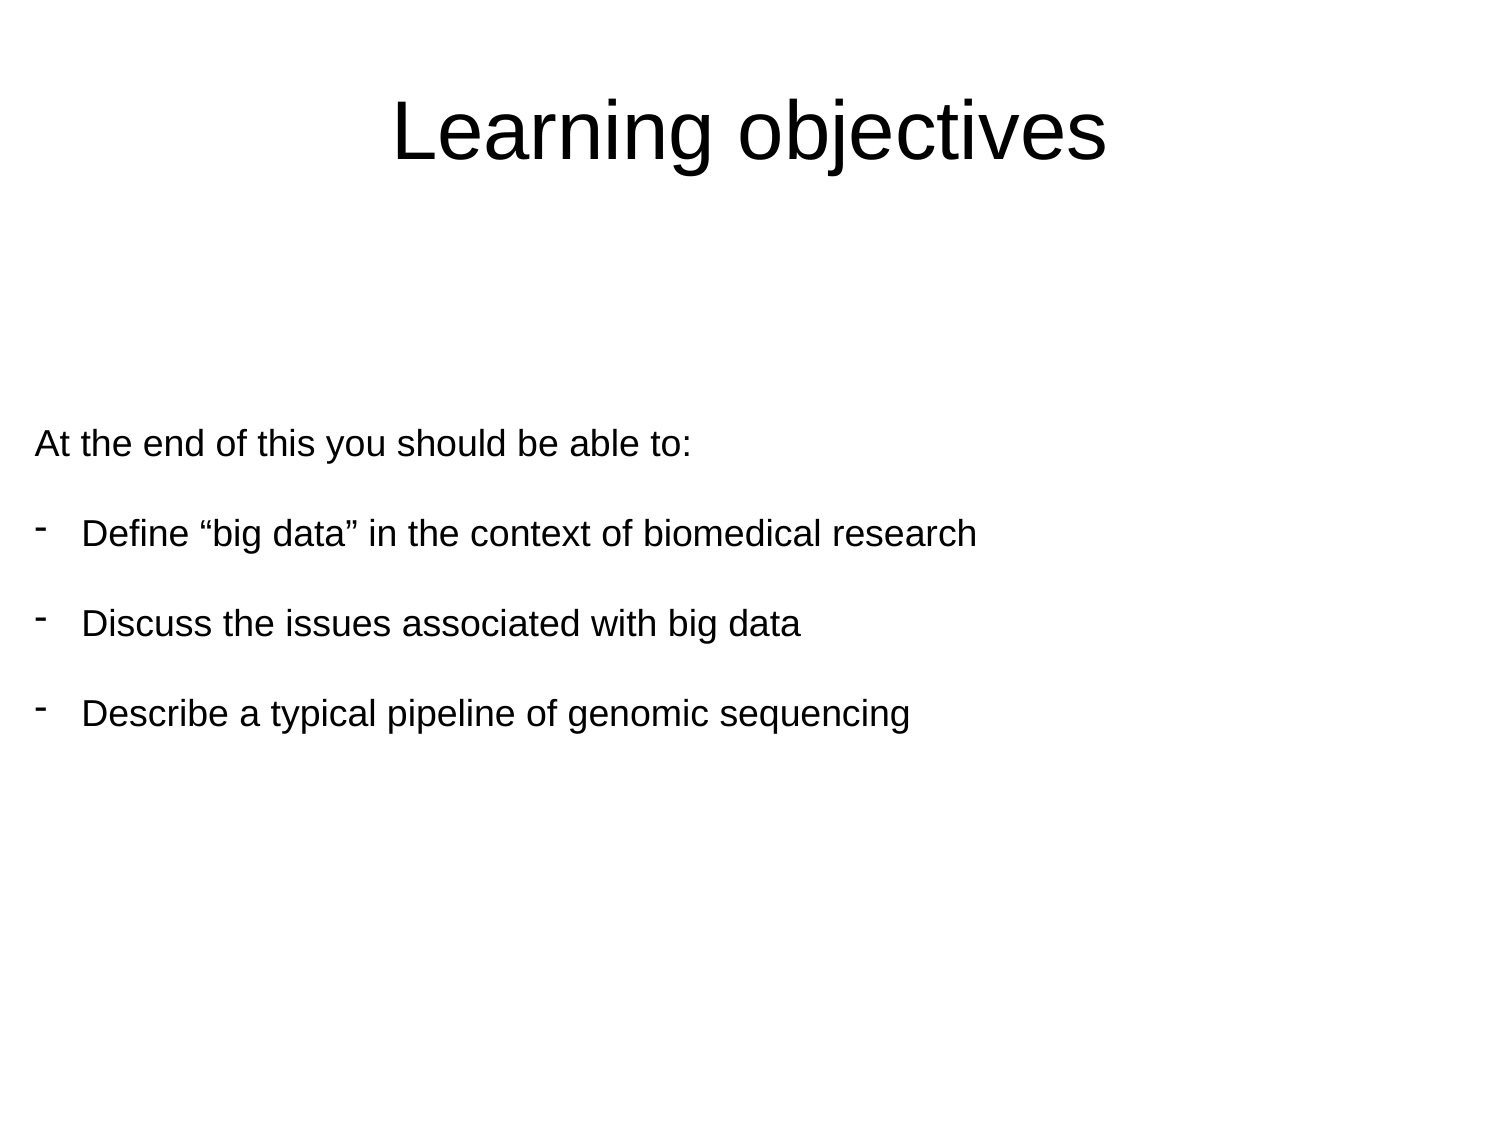

Learning objectives
At the end of this you should be able to:

Define “big data” in the context of biomedical research

Discuss the issues associated with big data

Describe a typical pipeline of genomic sequencing